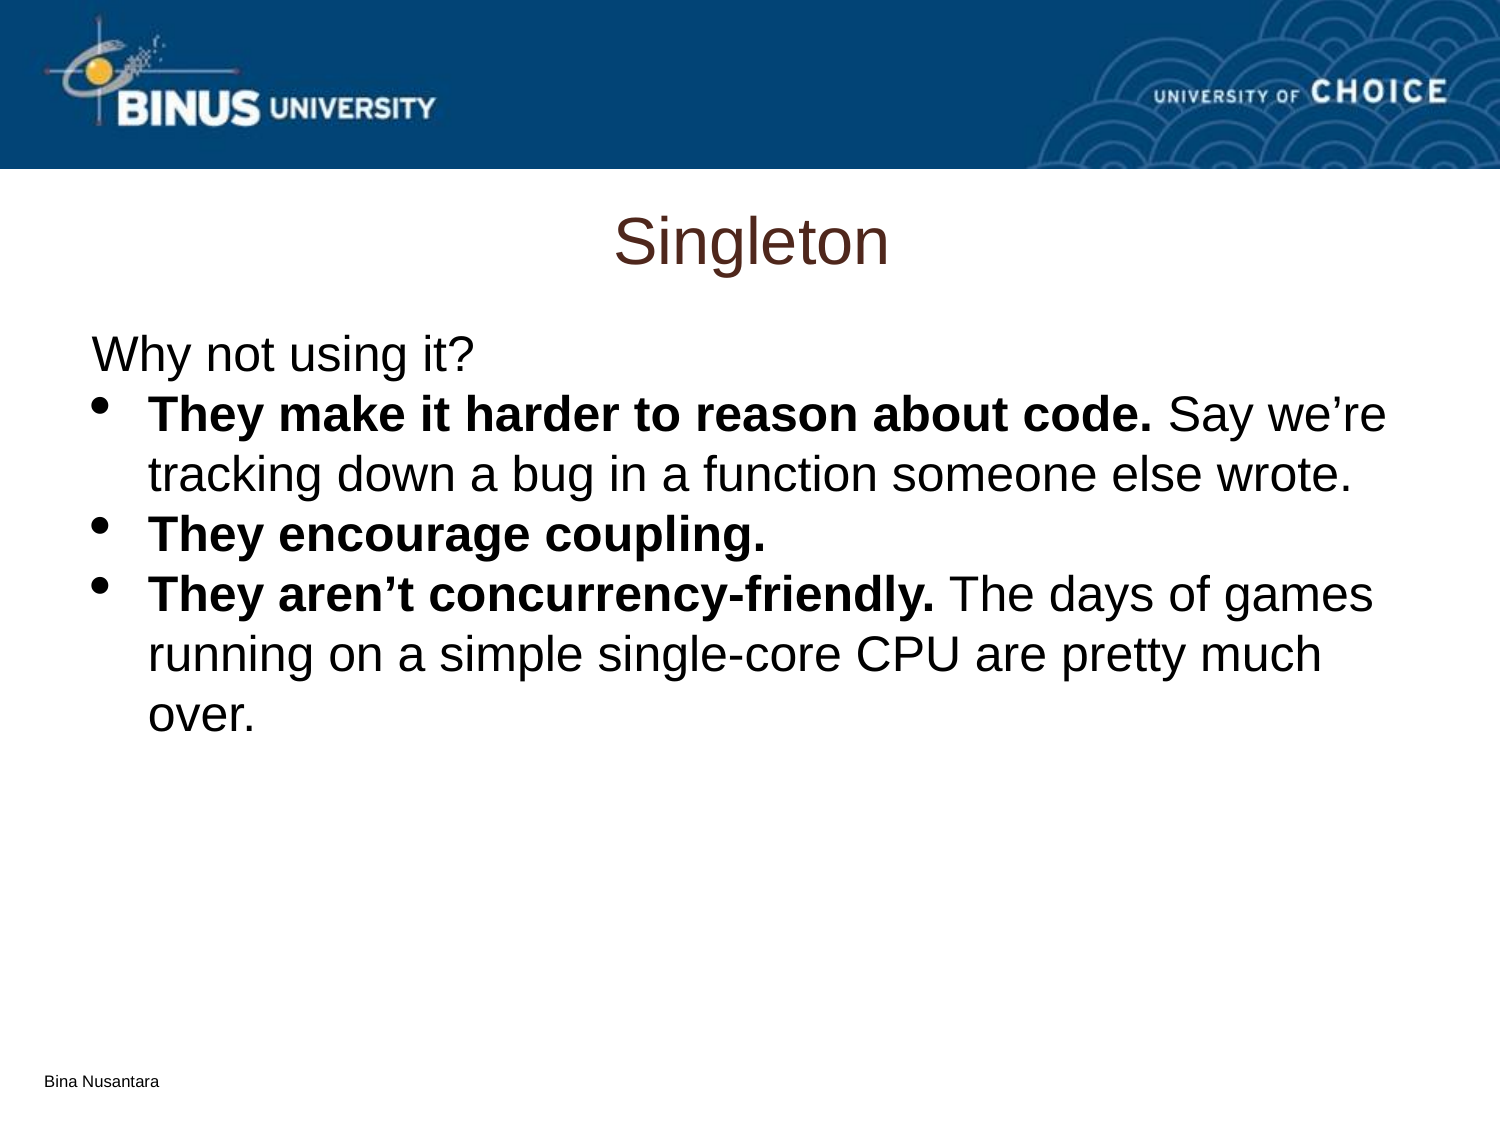

Singleton
Why not using it?
They make it harder to reason about code. Say we’re tracking down a bug in a function someone else wrote.
They encourage coupling.
They aren’t concurrency-friendly. The days of games running on a simple single-core CPU are pretty much over.
Bina Nusantara